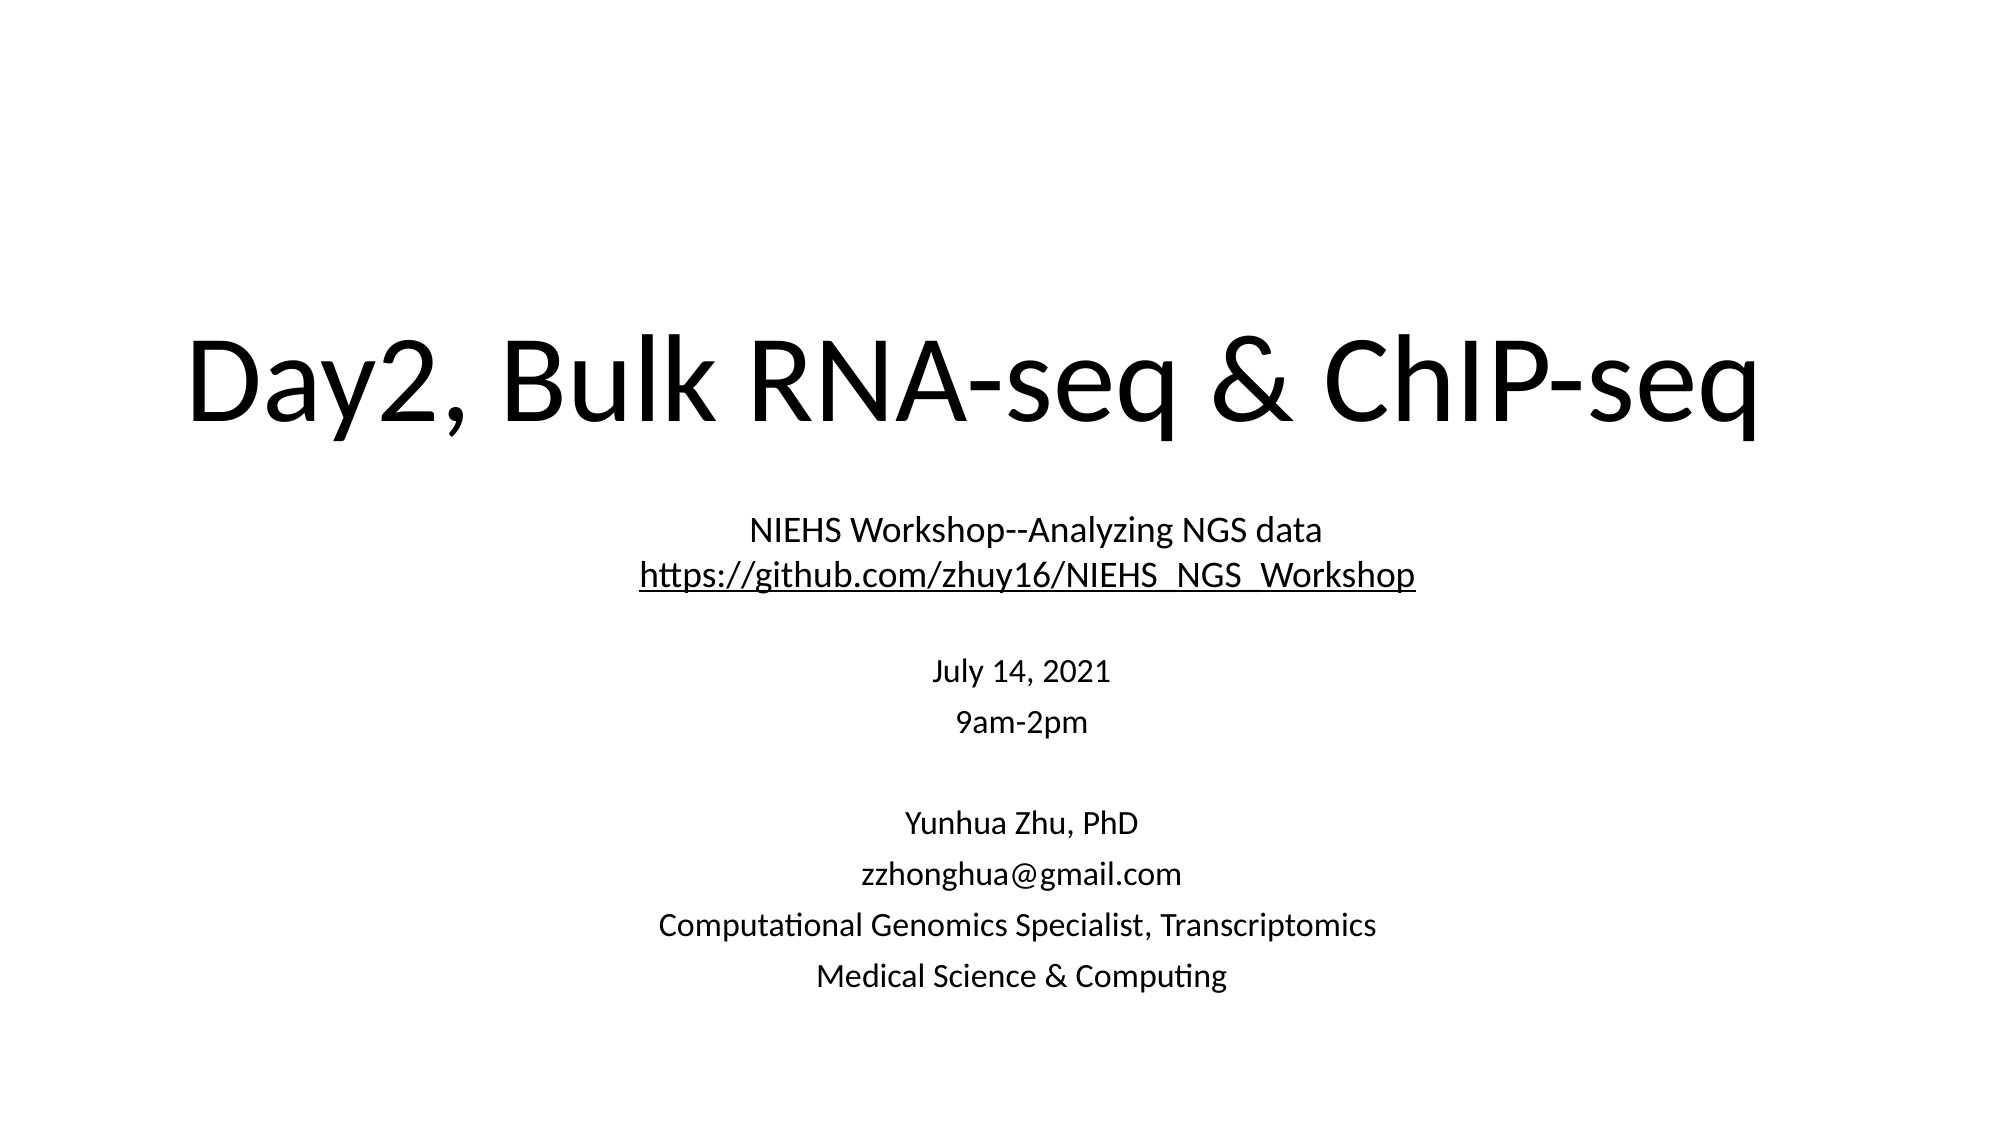

# Day2, Bulk RNA-seq & ChIP-seq
NIEHS Workshop--Analyzing NGS data
https://github.com/zhuy16/NIEHS_NGS_Workshop
July 14, 2021
9am-2pm

Yunhua Zhu, PhD
zzhonghua@gmail.com
Computational Genomics Specialist, Transcriptomics
Medical Science & Computing